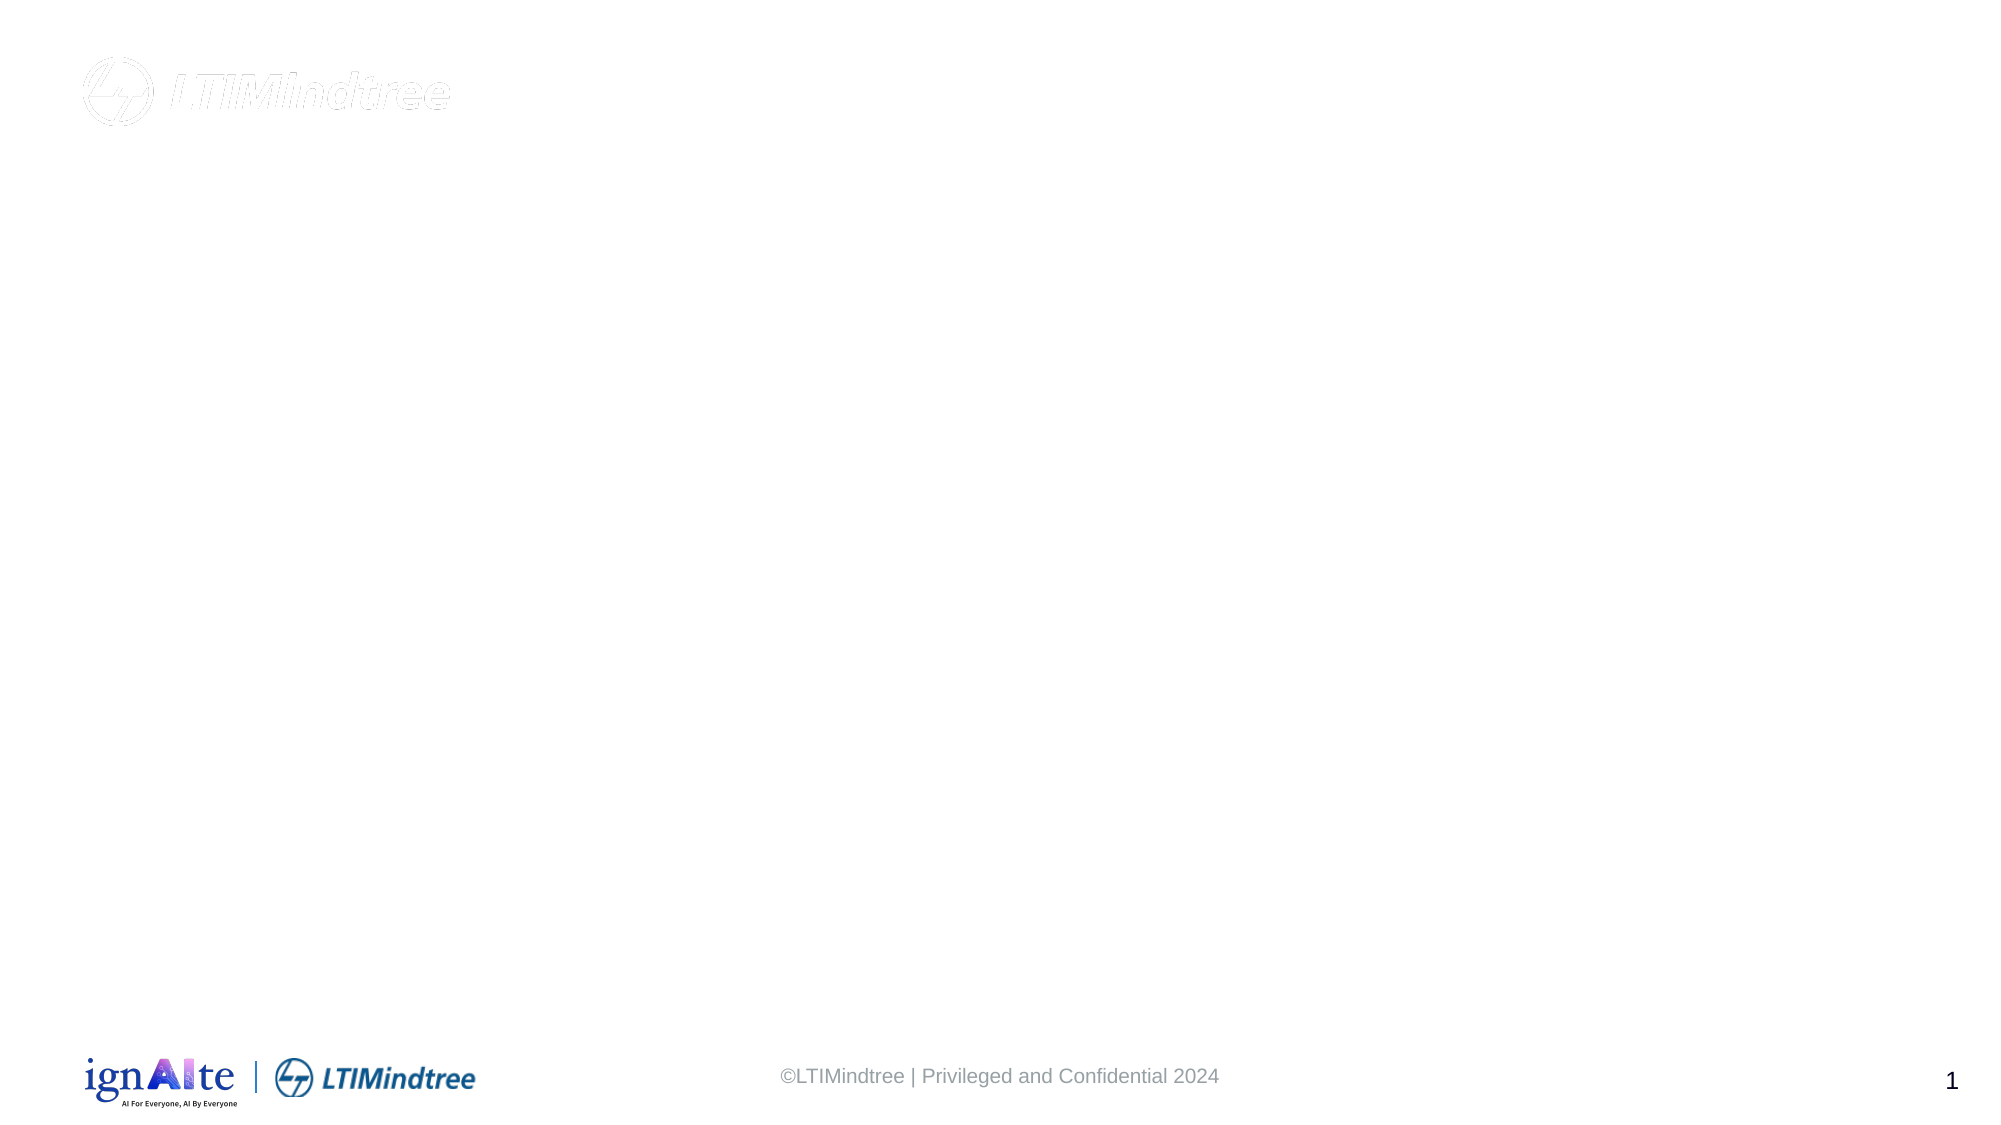

# Invoice Co-Pilot using Gen AI For Paramount
July 2024